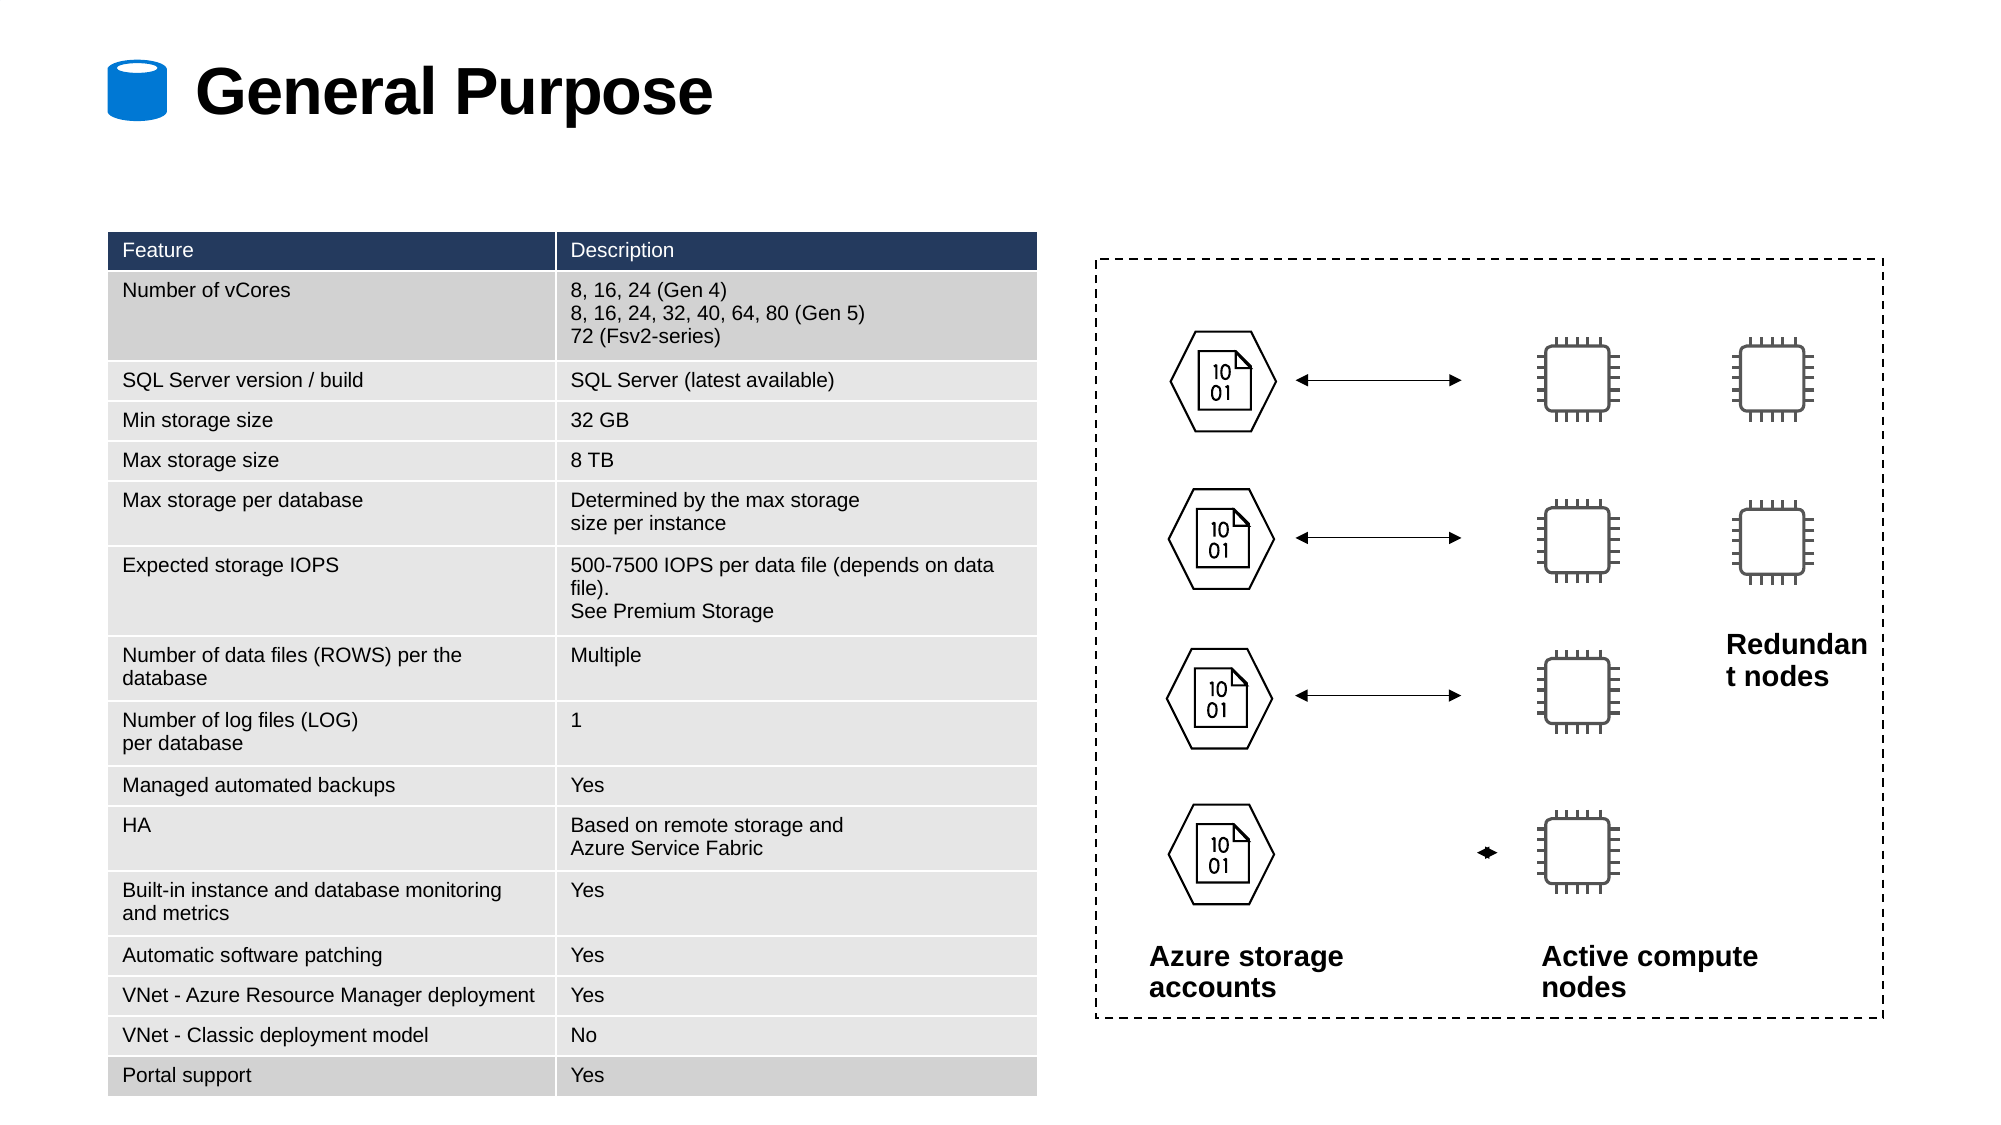

# General Purpose

| Feature | Description |
| --- | --- |
| Number of vCores | 8, 16, 24 (Gen 4) 8, 16, 24, 32, 40, 64, 80 (Gen 5) 72 (Fsv2-series) |
| SQL Server version / build | SQL Server (latest available) |
| Min storage size | 32 GB |
| Max storage size | 8 TB |
| Max storage per database | Determined by the max storage size per instance |
| Expected storage IOPS | 500-7500 IOPS per data file (depends on data file). See Premium Storage |
| Number of data files (ROWS) per the database | Multiple |
| Number of log files (LOG) per database | 1 |
| Managed automated backups | Yes |
| HA | Based on remote storage and  Azure Service Fabric |
| Built-in instance and database monitoring and metrics | Yes |
| Automatic software patching | Yes |
| VNet - Azure Resource Manager deployment | Yes |
| VNet - Classic deployment model | No |
| Portal support | Yes |

Redundant nodes

Azure storage accounts
Active compute nodes